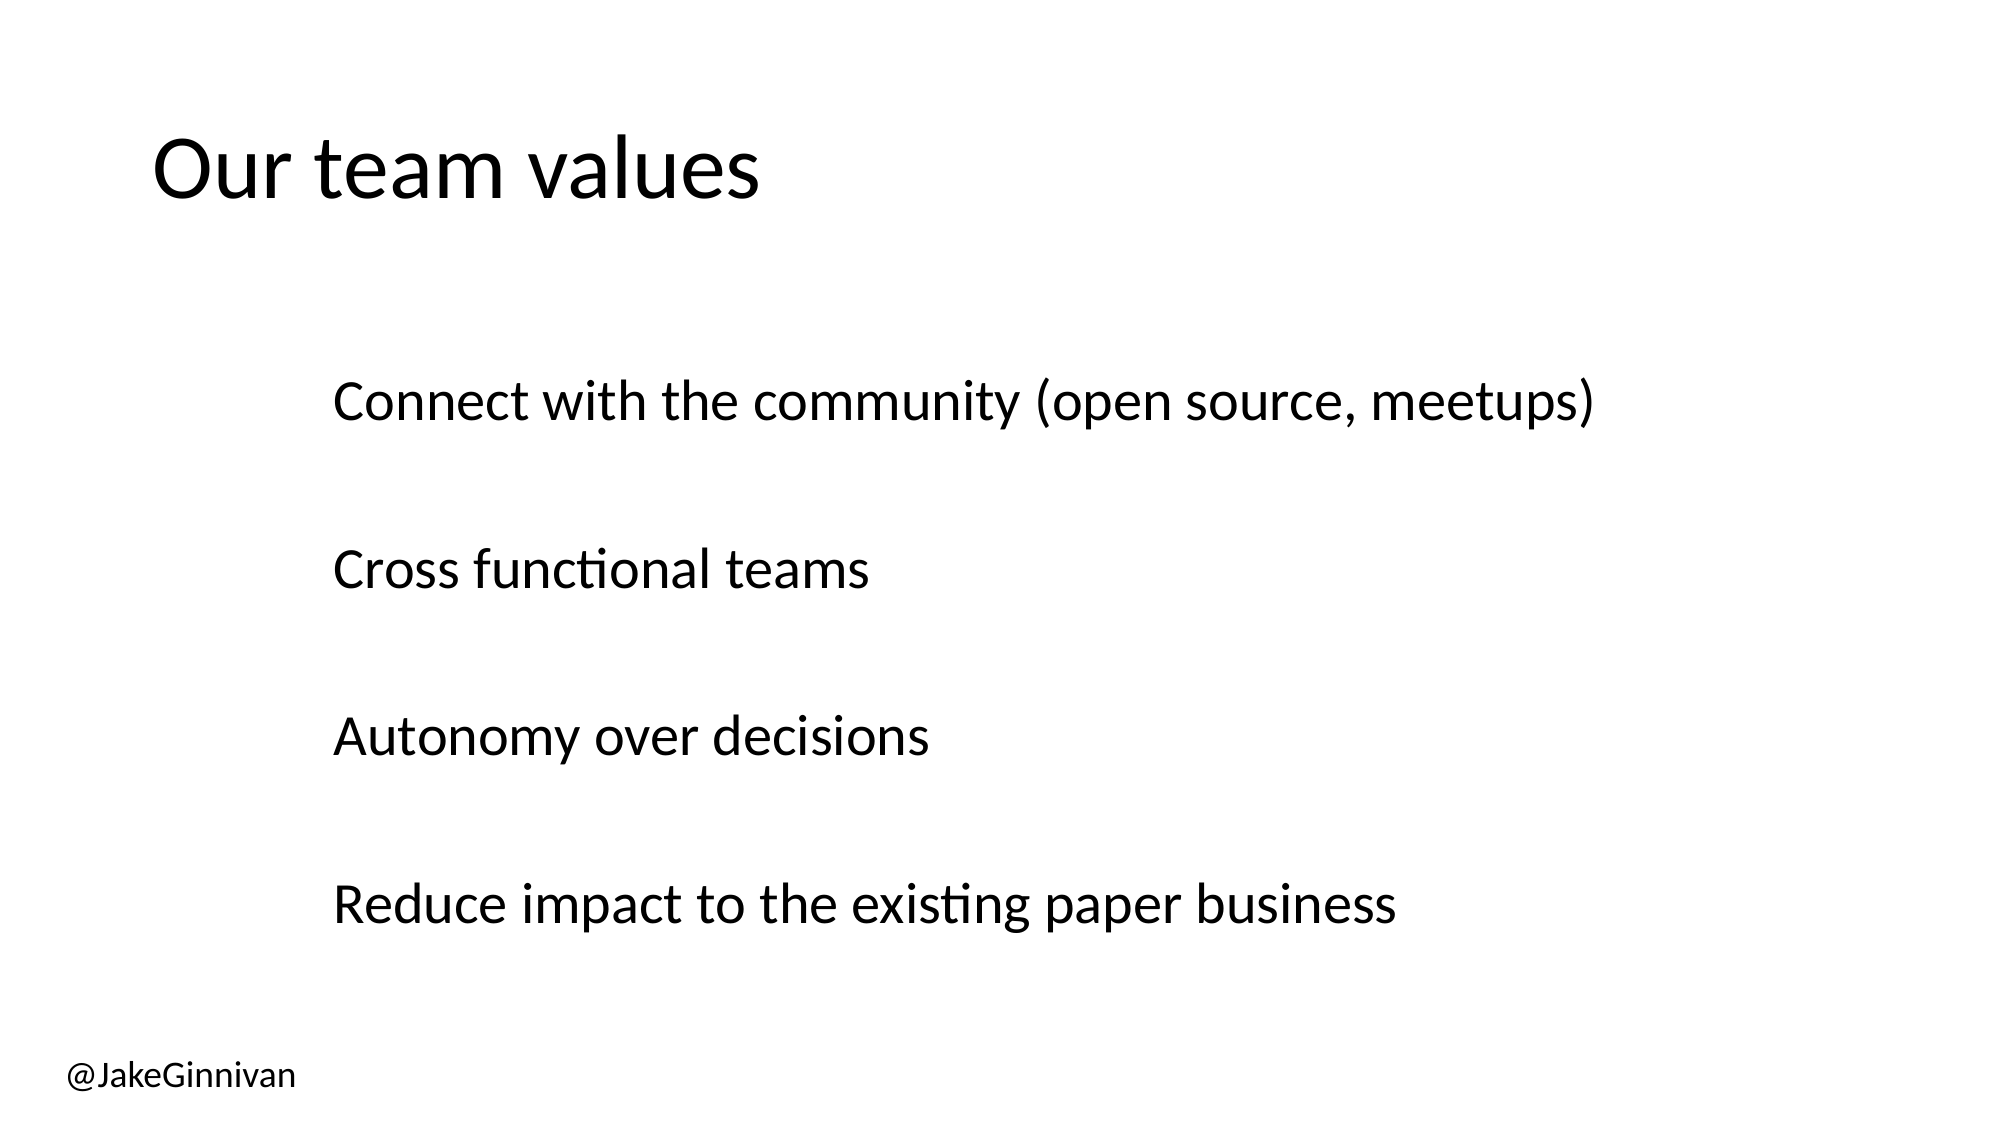

# Our team values
Connect with the community (open source, meetups)

Cross functional teams

Autonomy over decisions

Reduce impact to the existing paper business